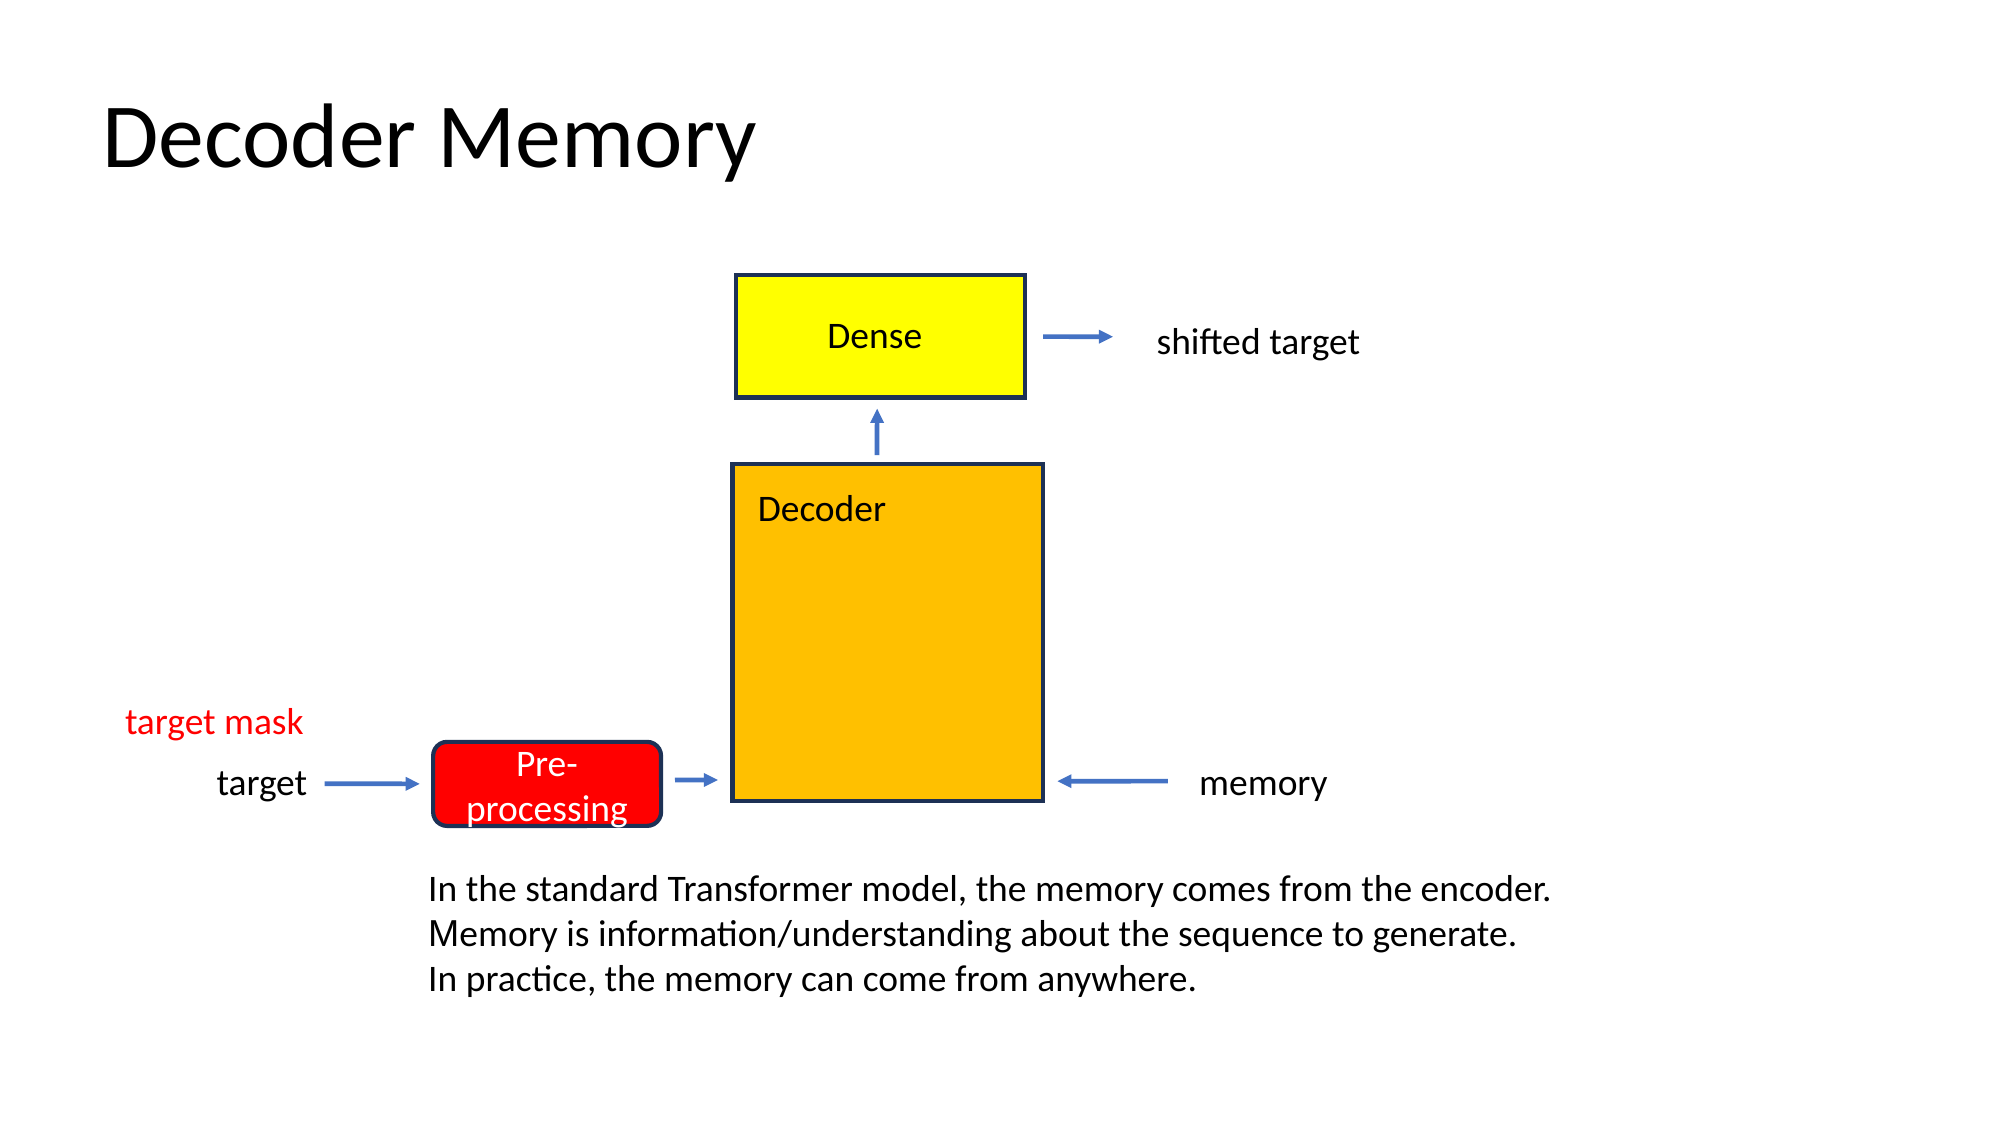

# Decoder Memory

Dense
shifted target

Decoder
target mask
Pre-processing
target
memory

In the standard Transformer model, the memory comes from the encoder.
Memory is information/understanding about the sequence to generate.
In practice, the memory can come from anywhere.